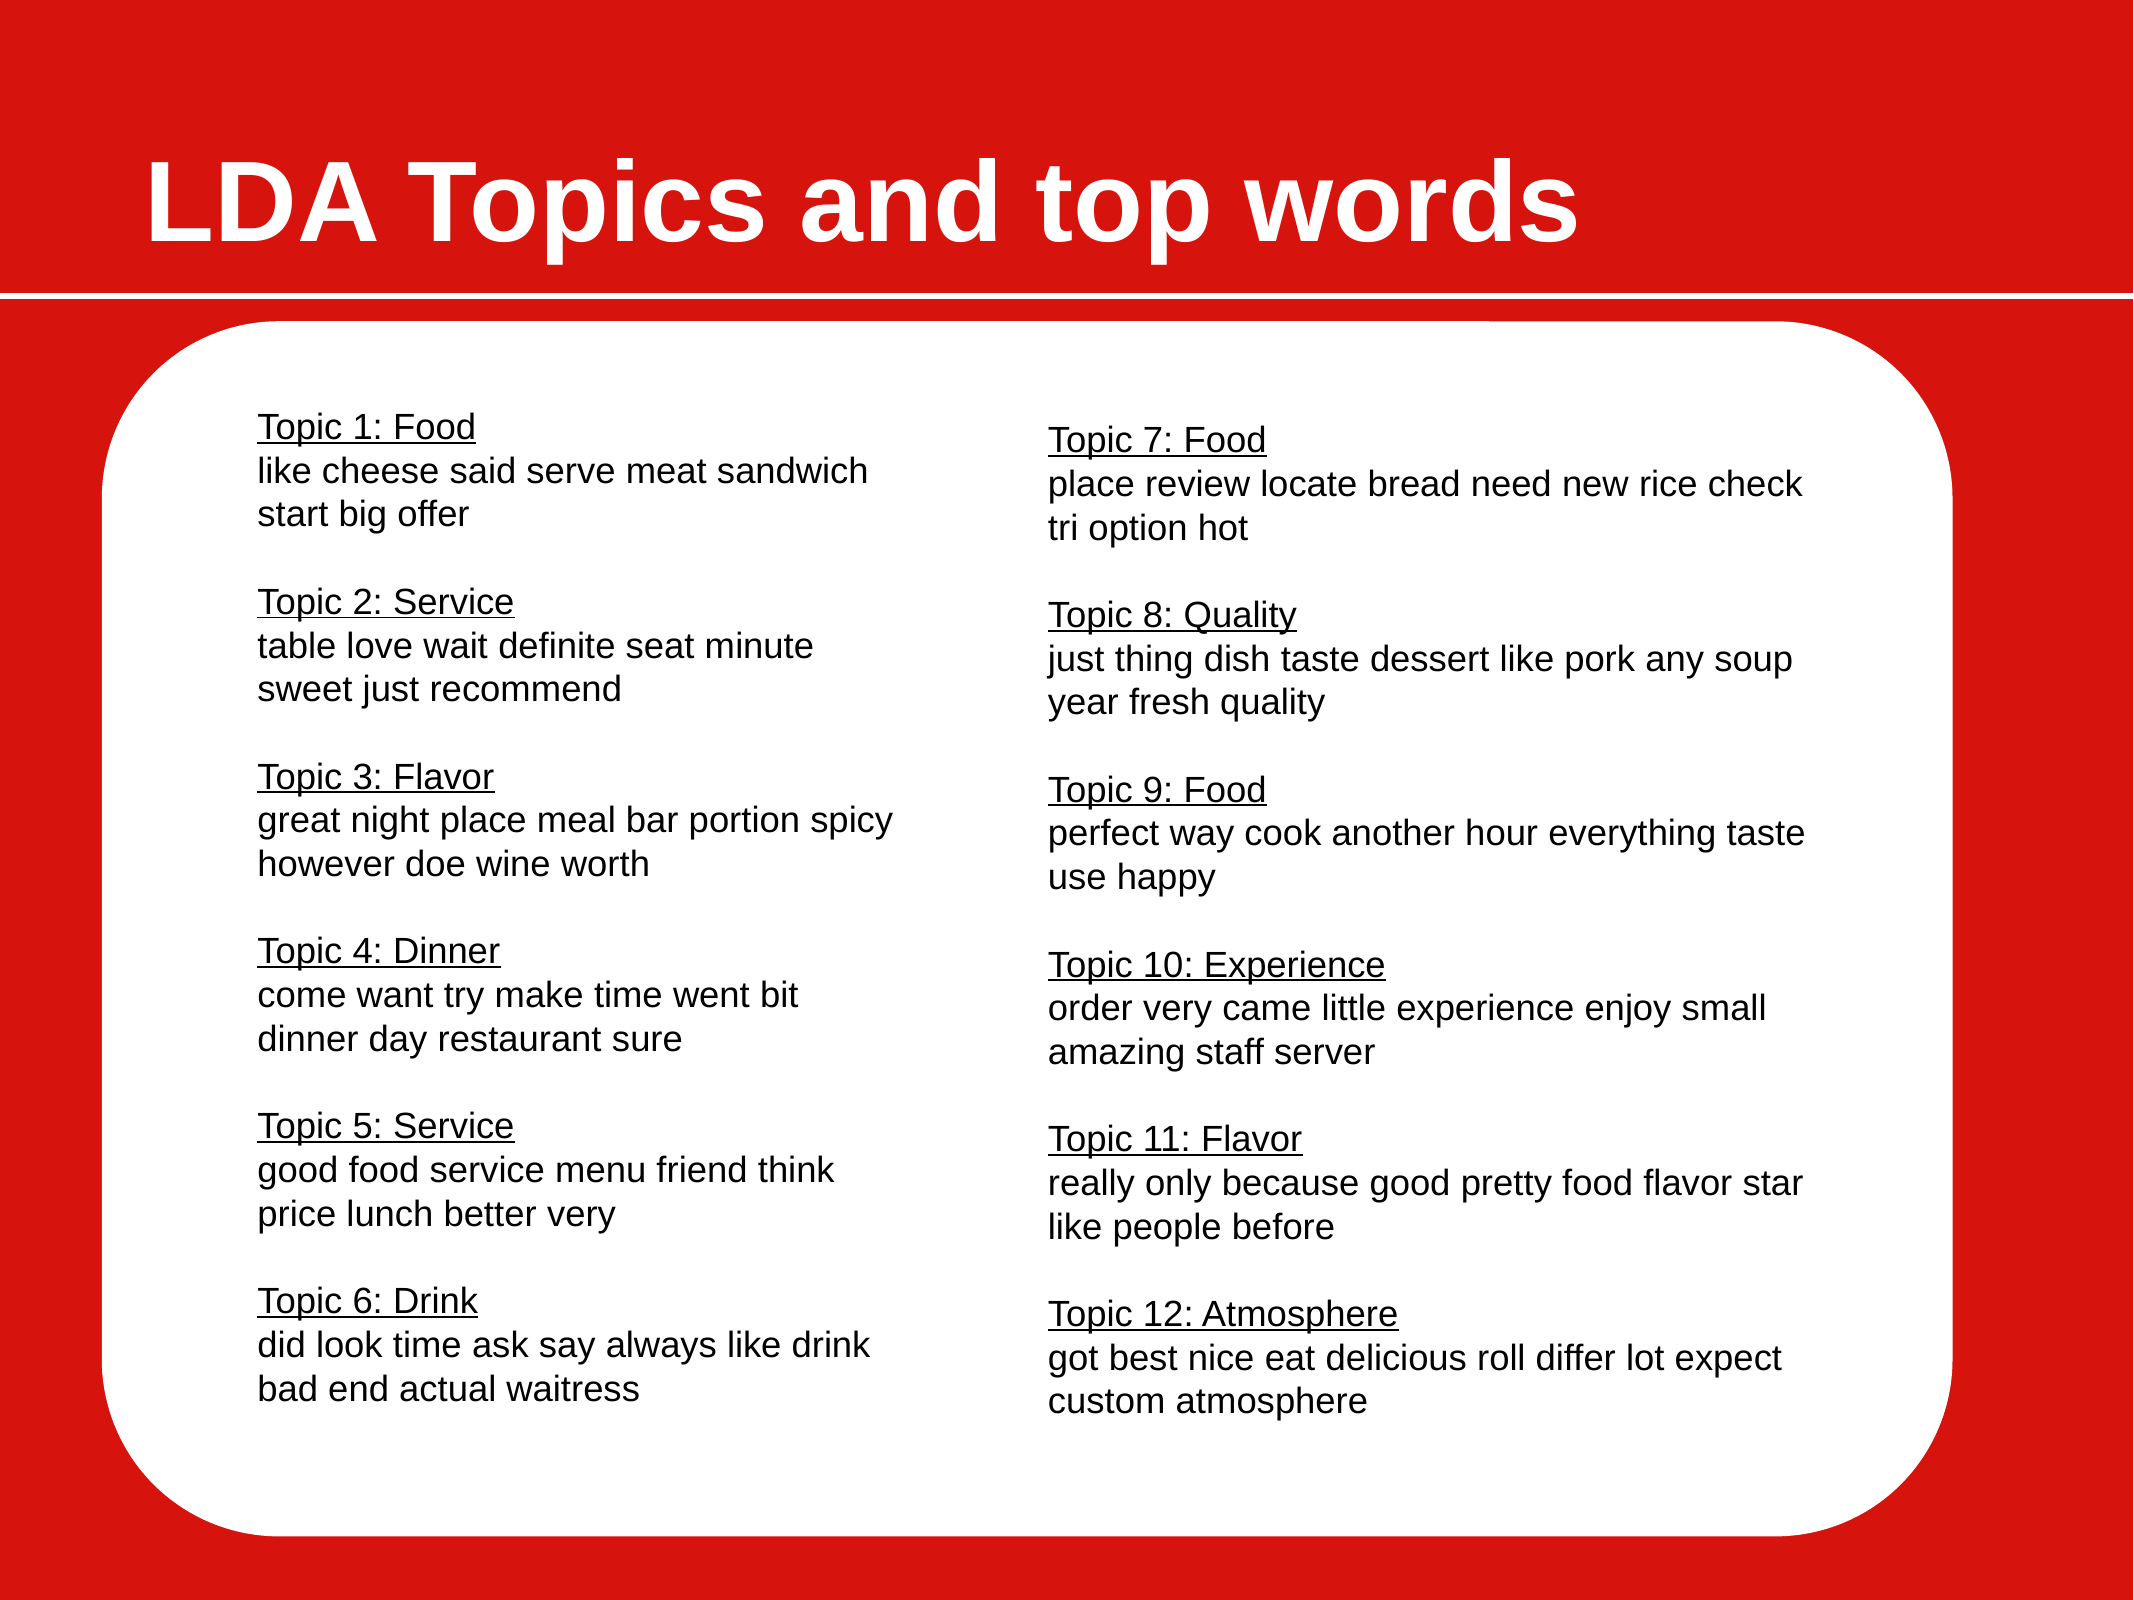

LDA Topics and top words

Topic 1: Food
like cheese said serve meat sandwich start big offer

Topic 2: Service
table love wait definite seat minute sweet just recommend

Topic 3: Flavor
great night place meal bar portion spicy however doe wine worth

Topic 4: Dinner
come want try make time went bit dinner day restaurant sure

Topic 5: Service
good food service menu friend think price lunch better very

Topic 6: Drink
did look time ask say always like drink bad end actual waitress

Topic 7: Food
place review locate bread need new rice check tri option hot

Topic 8: Quality
just thing dish taste dessert like pork any soup year fresh quality

Topic 9: Food
perfect way cook another hour everything taste use happy

Topic 10: Experience
order very came little experience enjoy small amazing staff server

Topic 11: Flavor
really only because good pretty food flavor star like people before

Topic 12: Atmosphere
got best nice eat delicious roll differ lot expect custom atmosphere